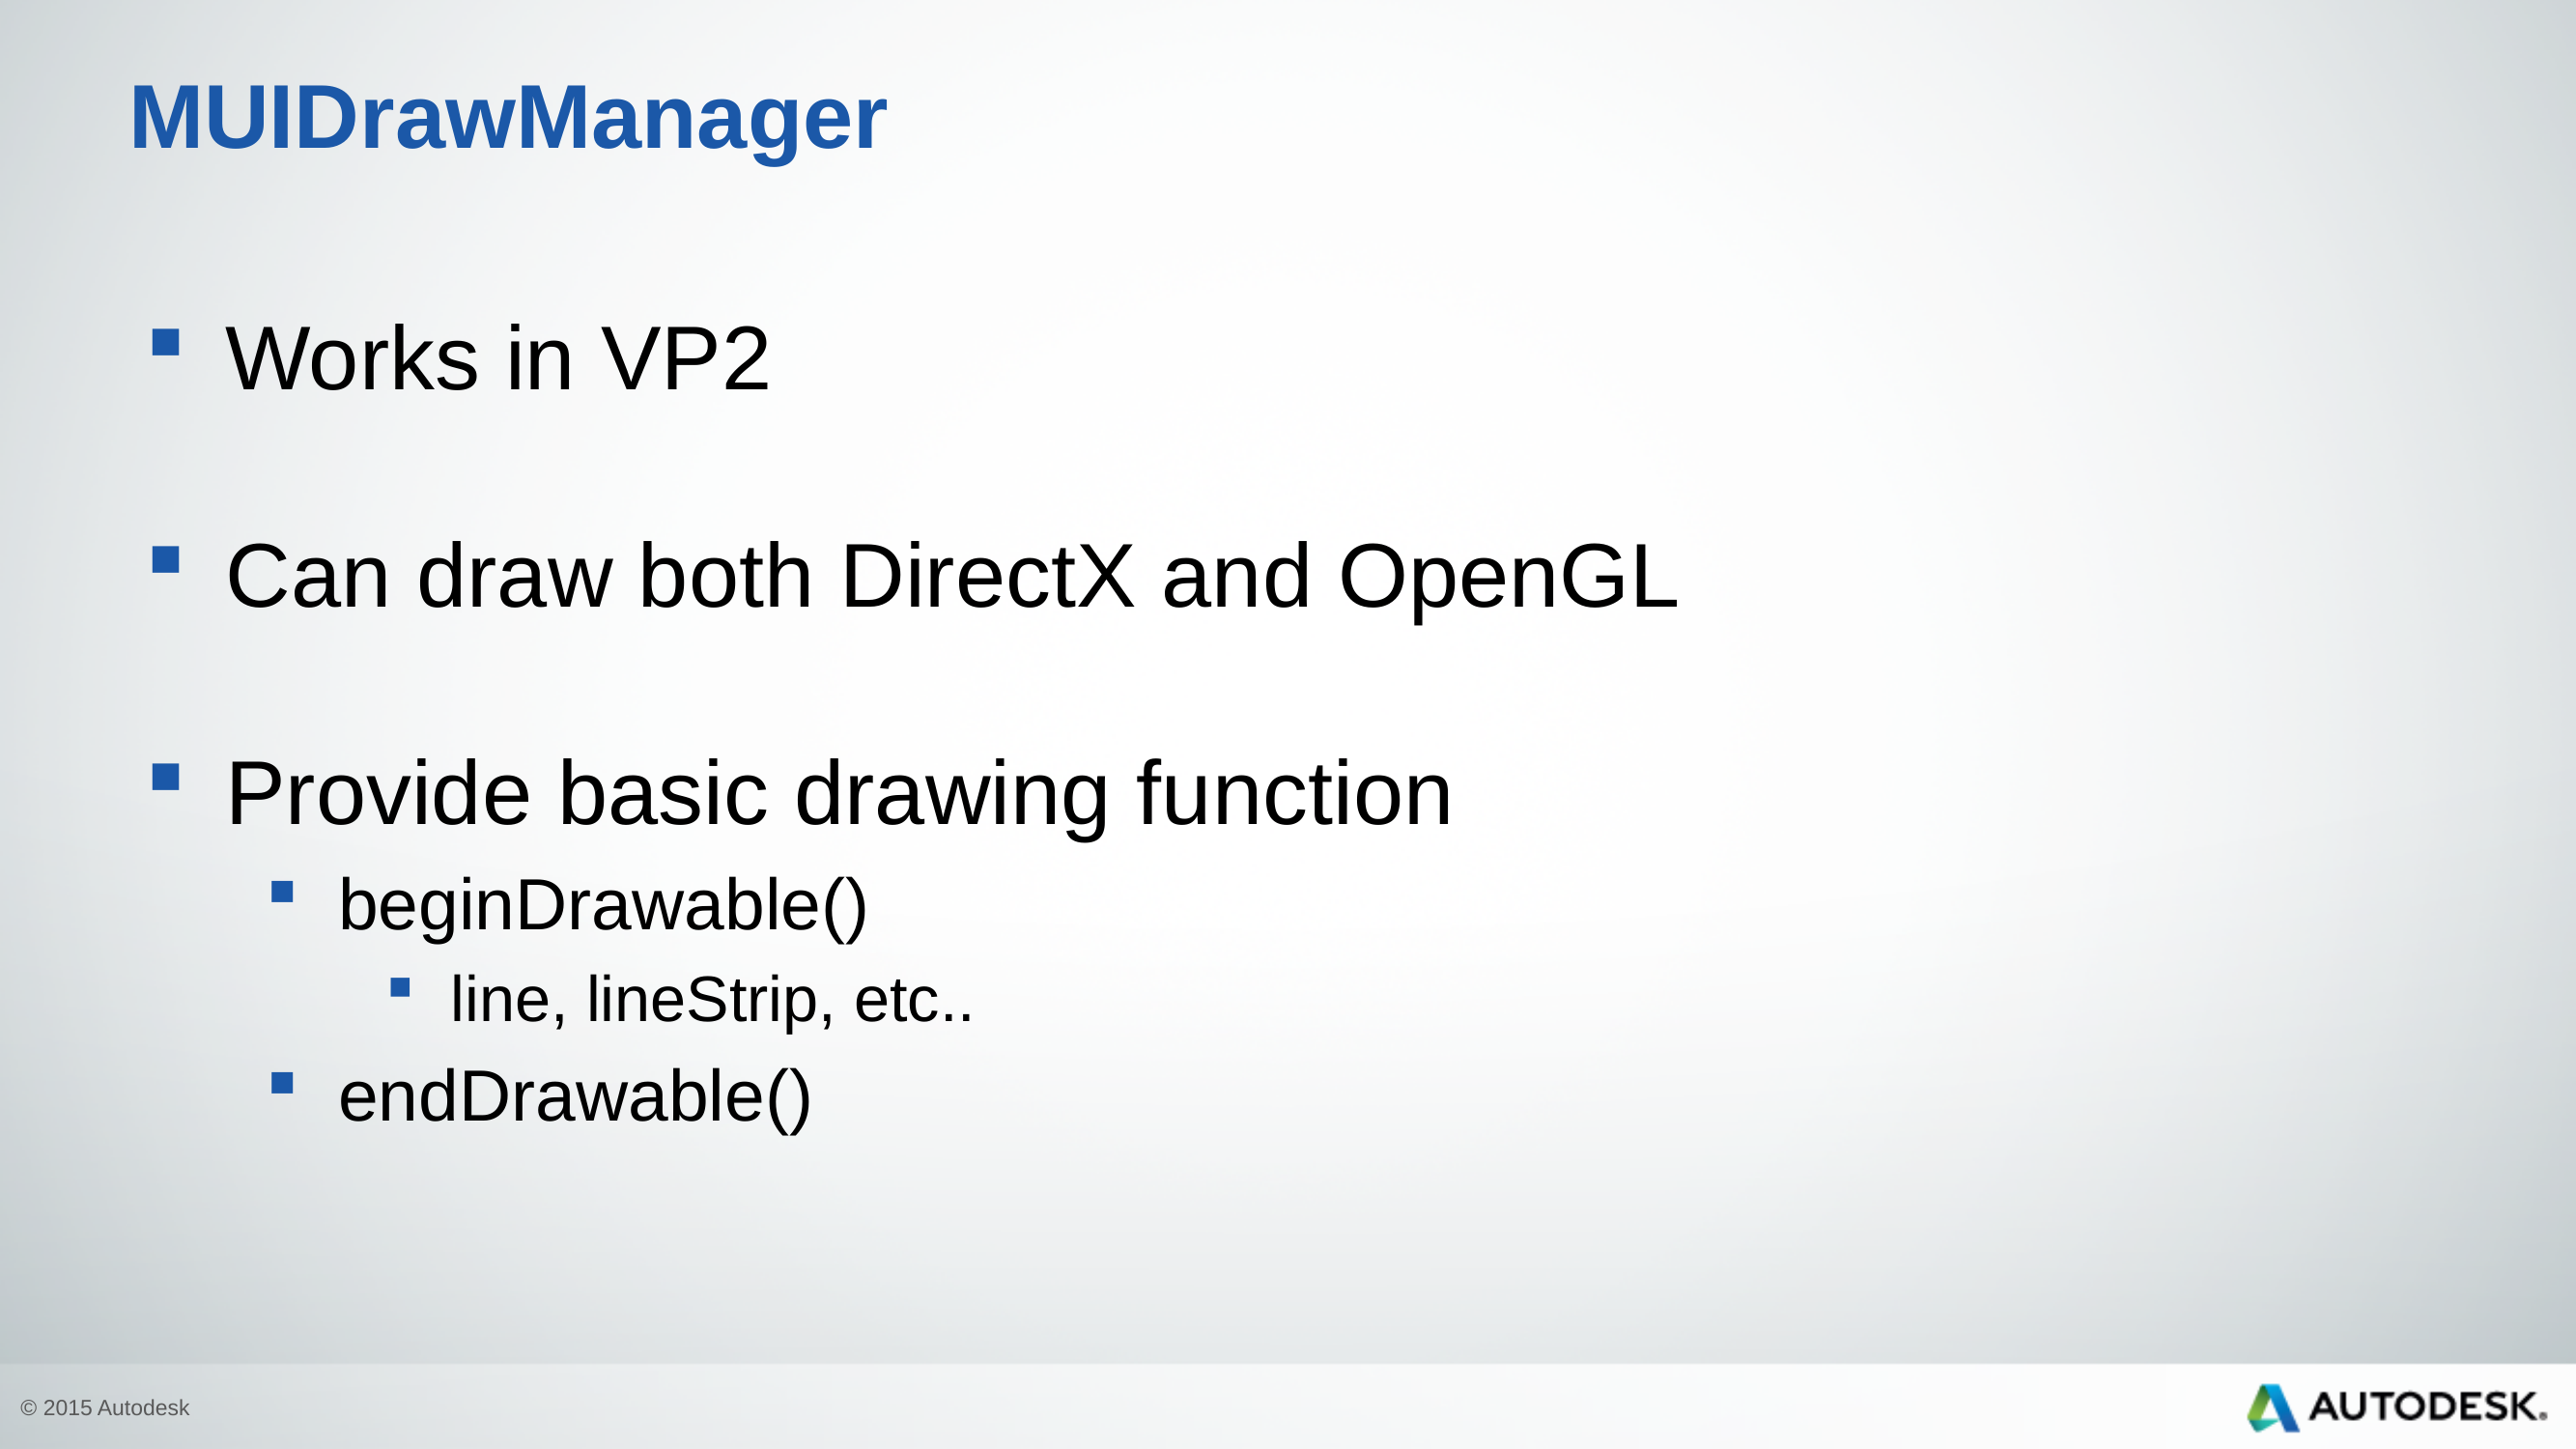

# MUIDrawManager
Works in VP2

Can draw both DirectX and OpenGL

Provide basic drawing function
beginDrawable()
line, lineStrip, etc..
endDrawable()